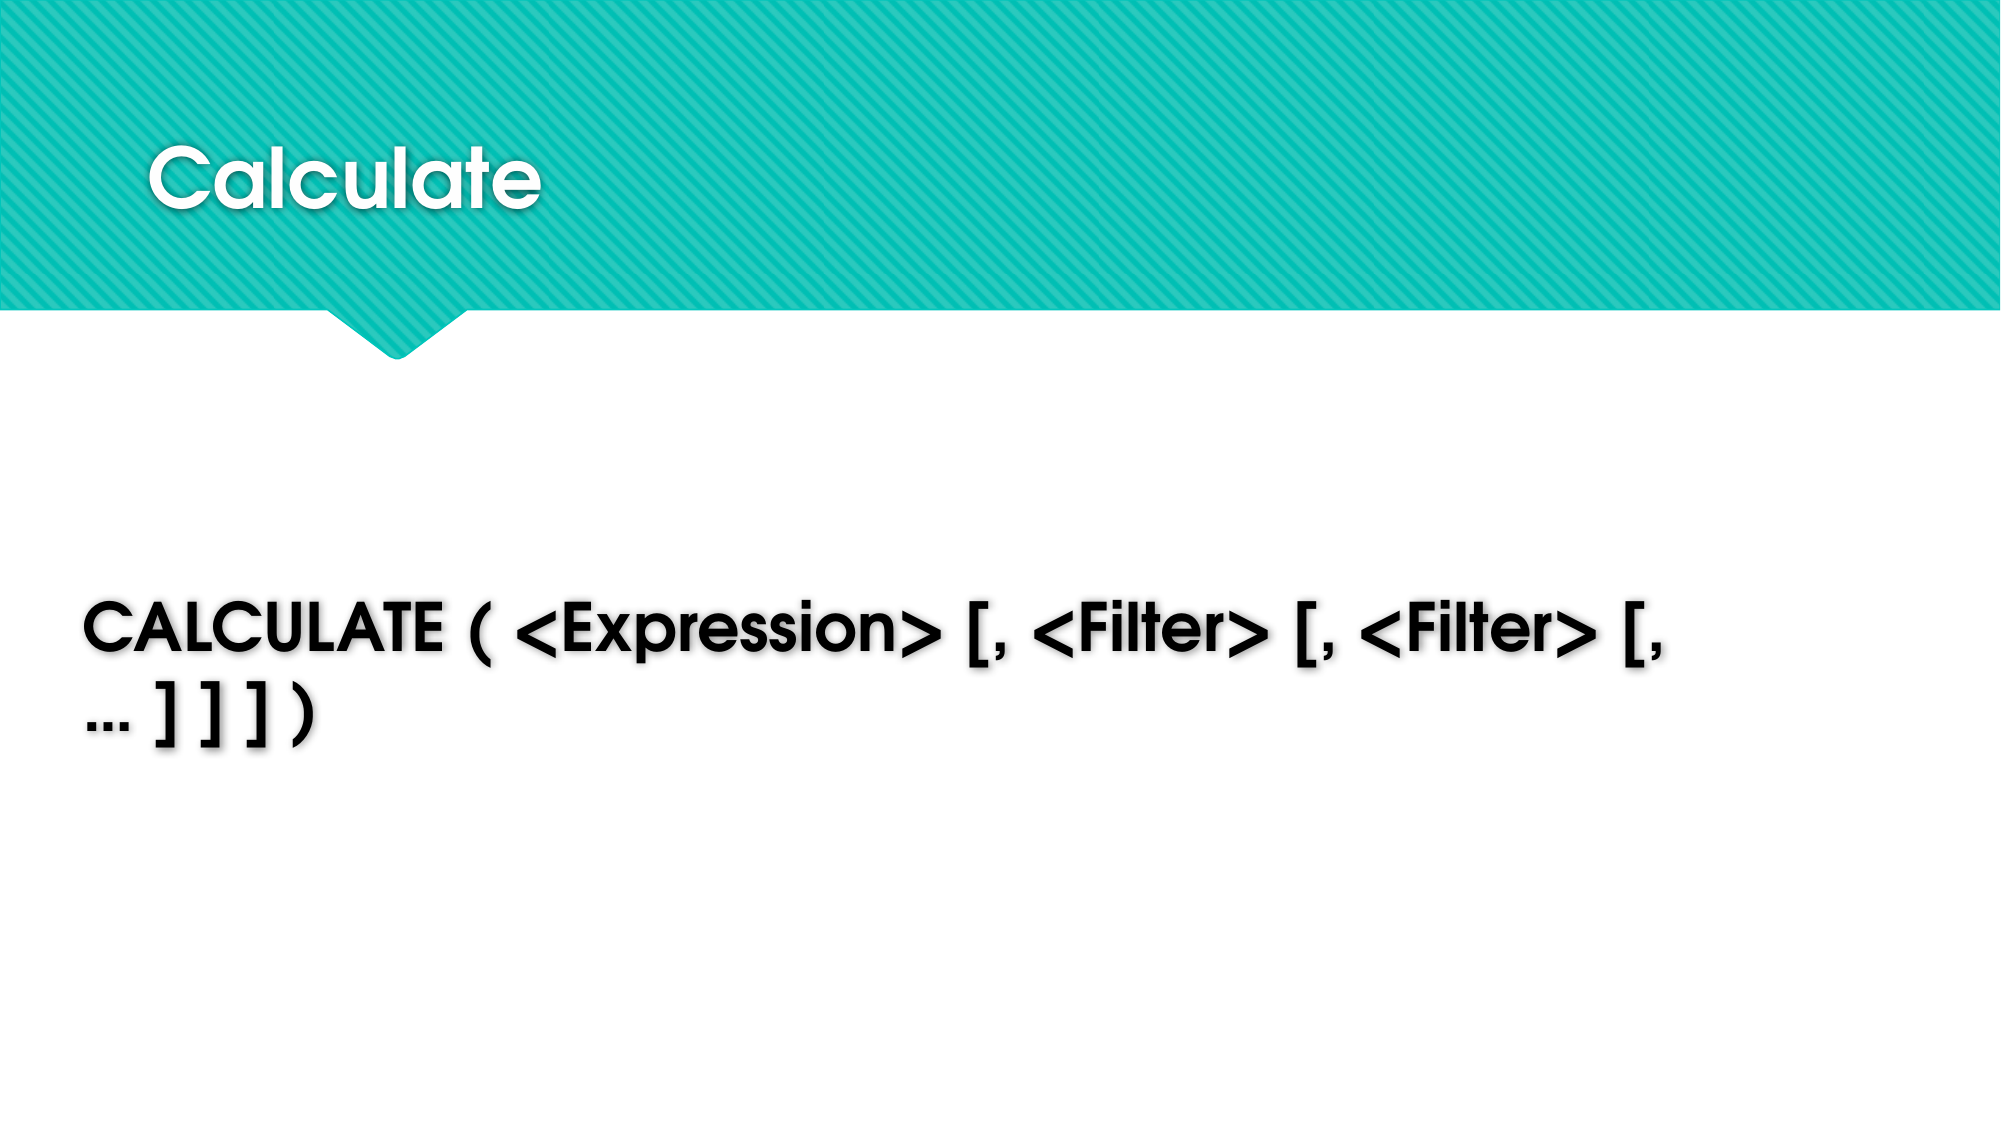

# Calculate
CALCULATE ( <Expression> [, <Filter> [, <Filter> [, … ] ] ] )